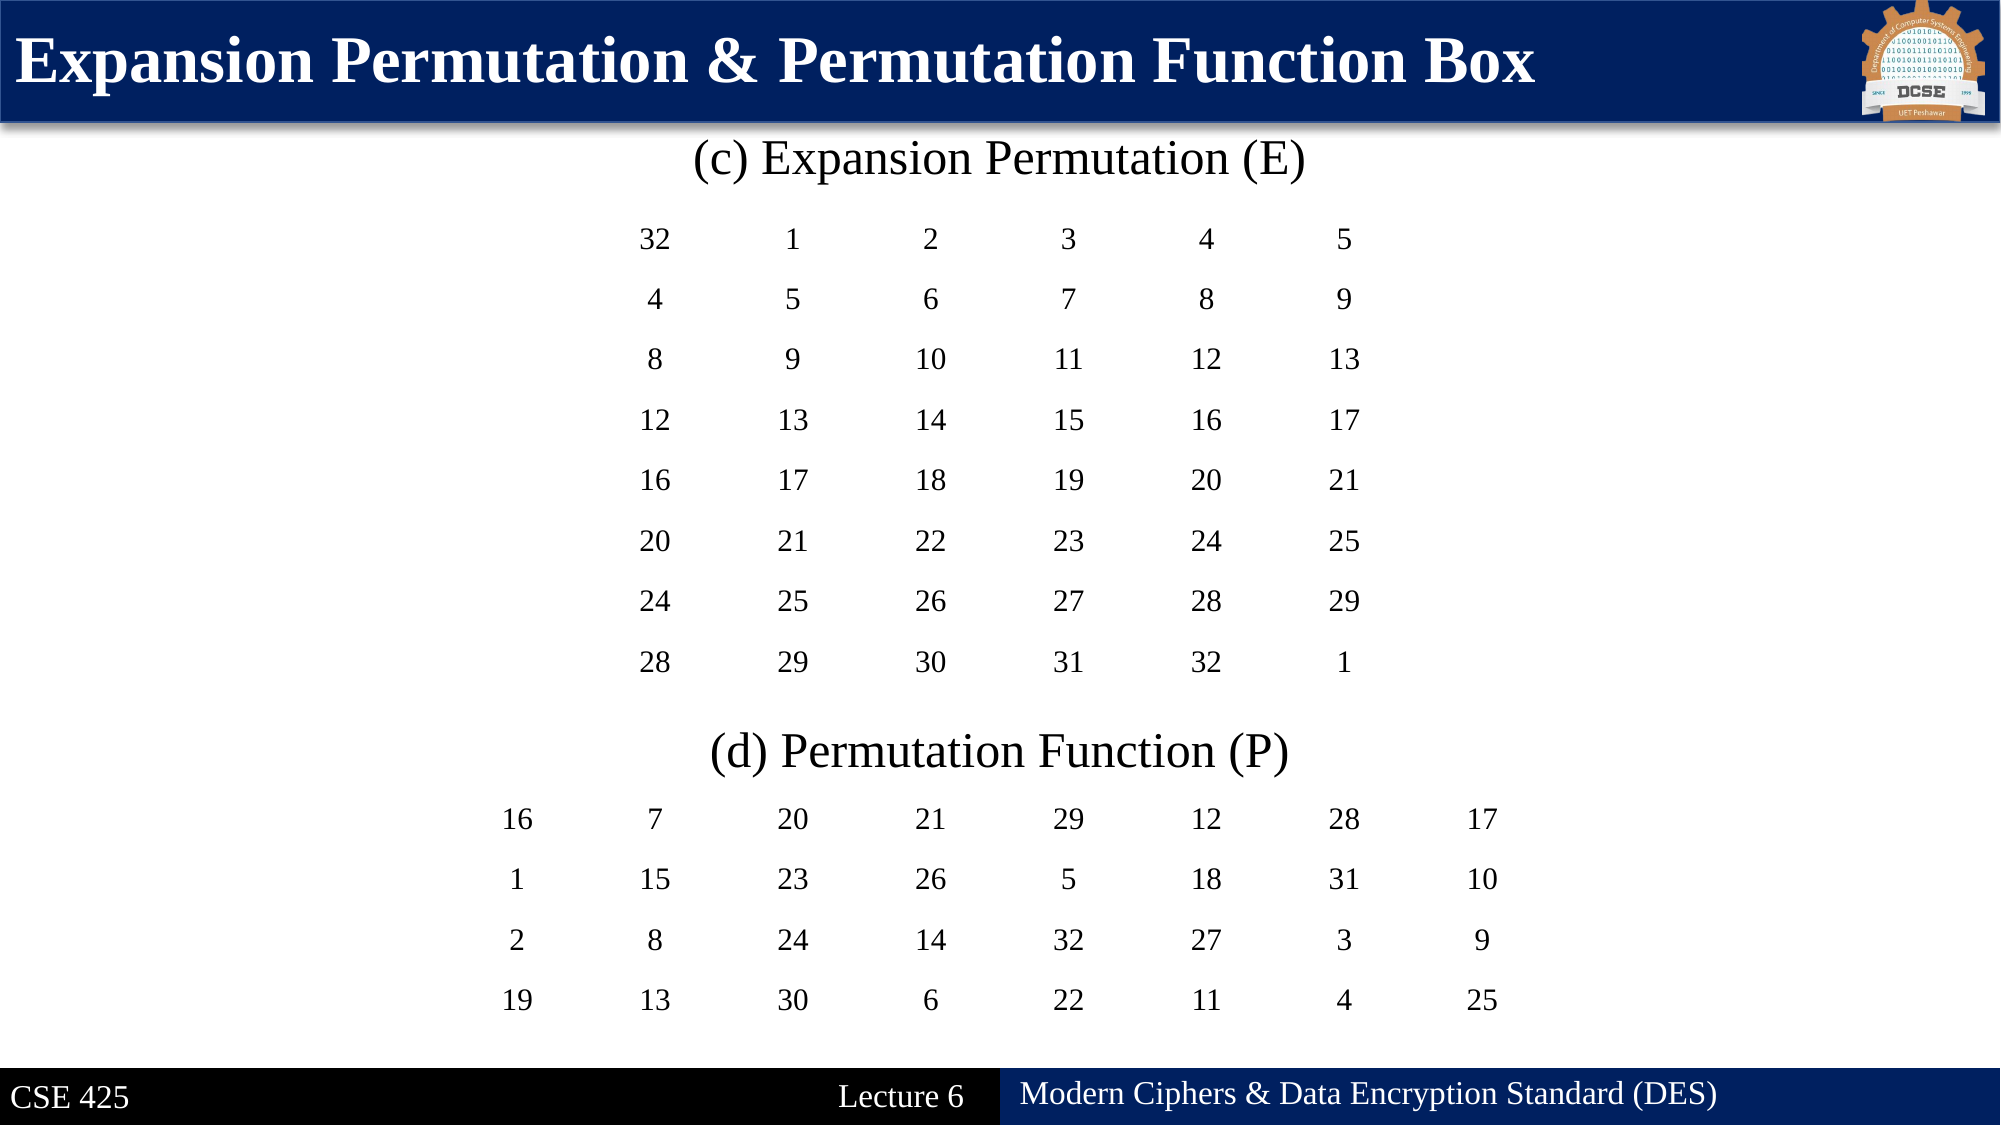

# Expansion Permutation & Permutation Function Box
| (c) Expansion Permutation (E) |  |  |  |  |  |  |  |
| --- | --- | --- | --- | --- | --- | --- | --- |
|  | 32 | 1 | 2 | 3 | 4 | 5 |  |
|  | 4 | 5 | 6 | 7 | 8 | 9 |  |
|  | 8 | 9 | 10 | 11 | 12 | 13 |  |
|  | 12 | 13 | 14 | 15 | 16 | 17 |  |
|  | 16 | 17 | 18 | 19 | 20 | 21 |  |
|  | 20 | 21 | 22 | 23 | 24 | 25 |  |
|  | 24 | 25 | 26 | 27 | 28 | 29 |  |
|  | 28 | 29 | 30 | 31 | 32 | 1 |  |
| (d) Permutation Function (P) |  |  |  |  |  |  |  |
| 16 | 7 | 20 | 21 | 29 | 12 | 28 | 17 |
| 1 | 15 | 23 | 26 | 5 | 18 | 31 | 10 |
| 2 | 8 | 24 | 14 | 32 | 27 | 3 | 9 |
| 19 | 13 | 30 | 6 | 22 | 11 | 4 | 25 |
26